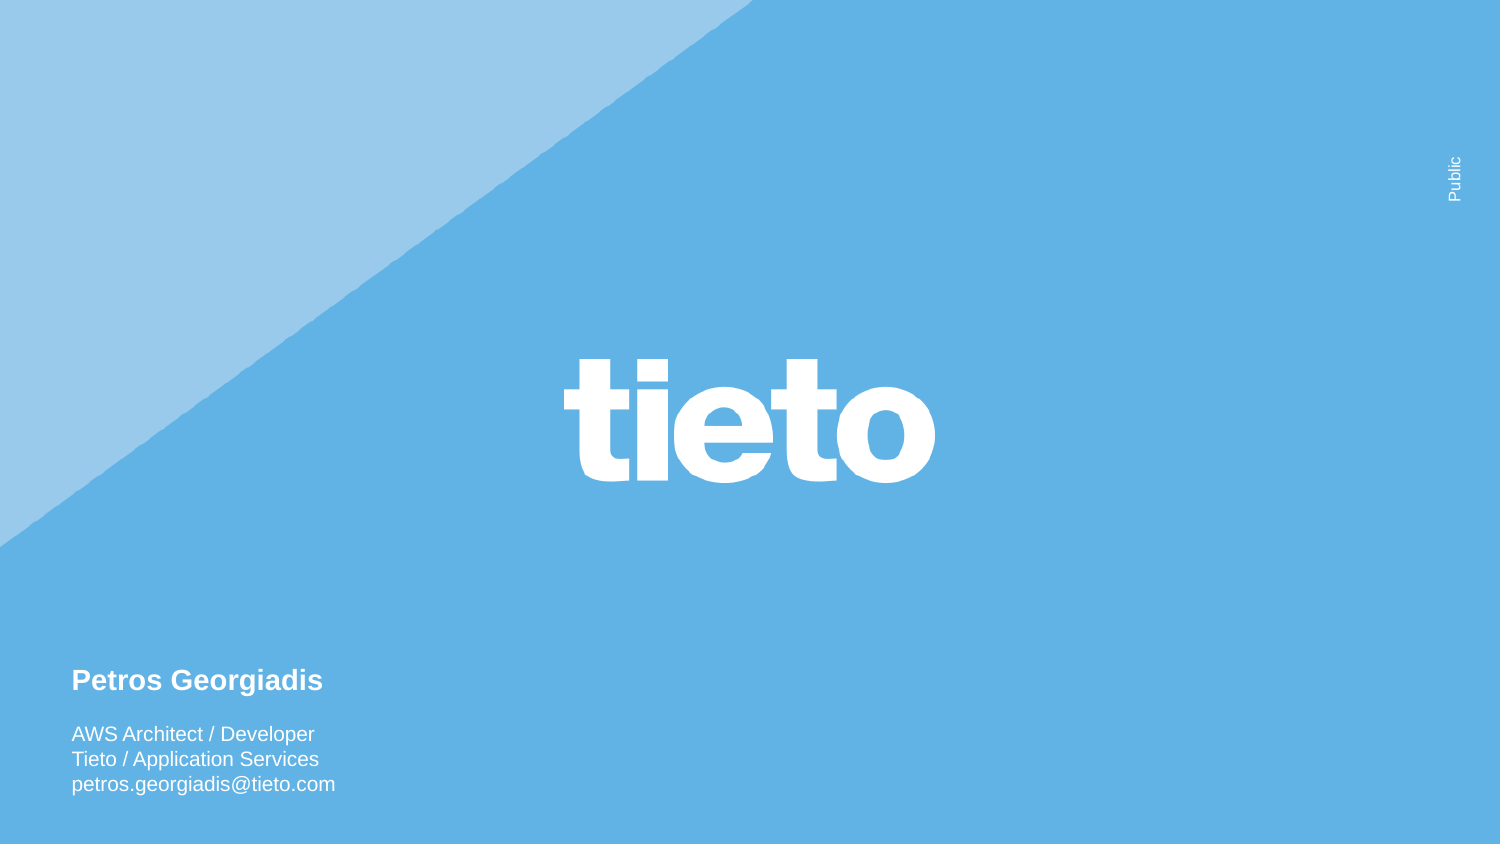

Petros Georgiadis

AWS Architect / Developer
Tieto / Application Services
petros.georgiadis@tieto.com